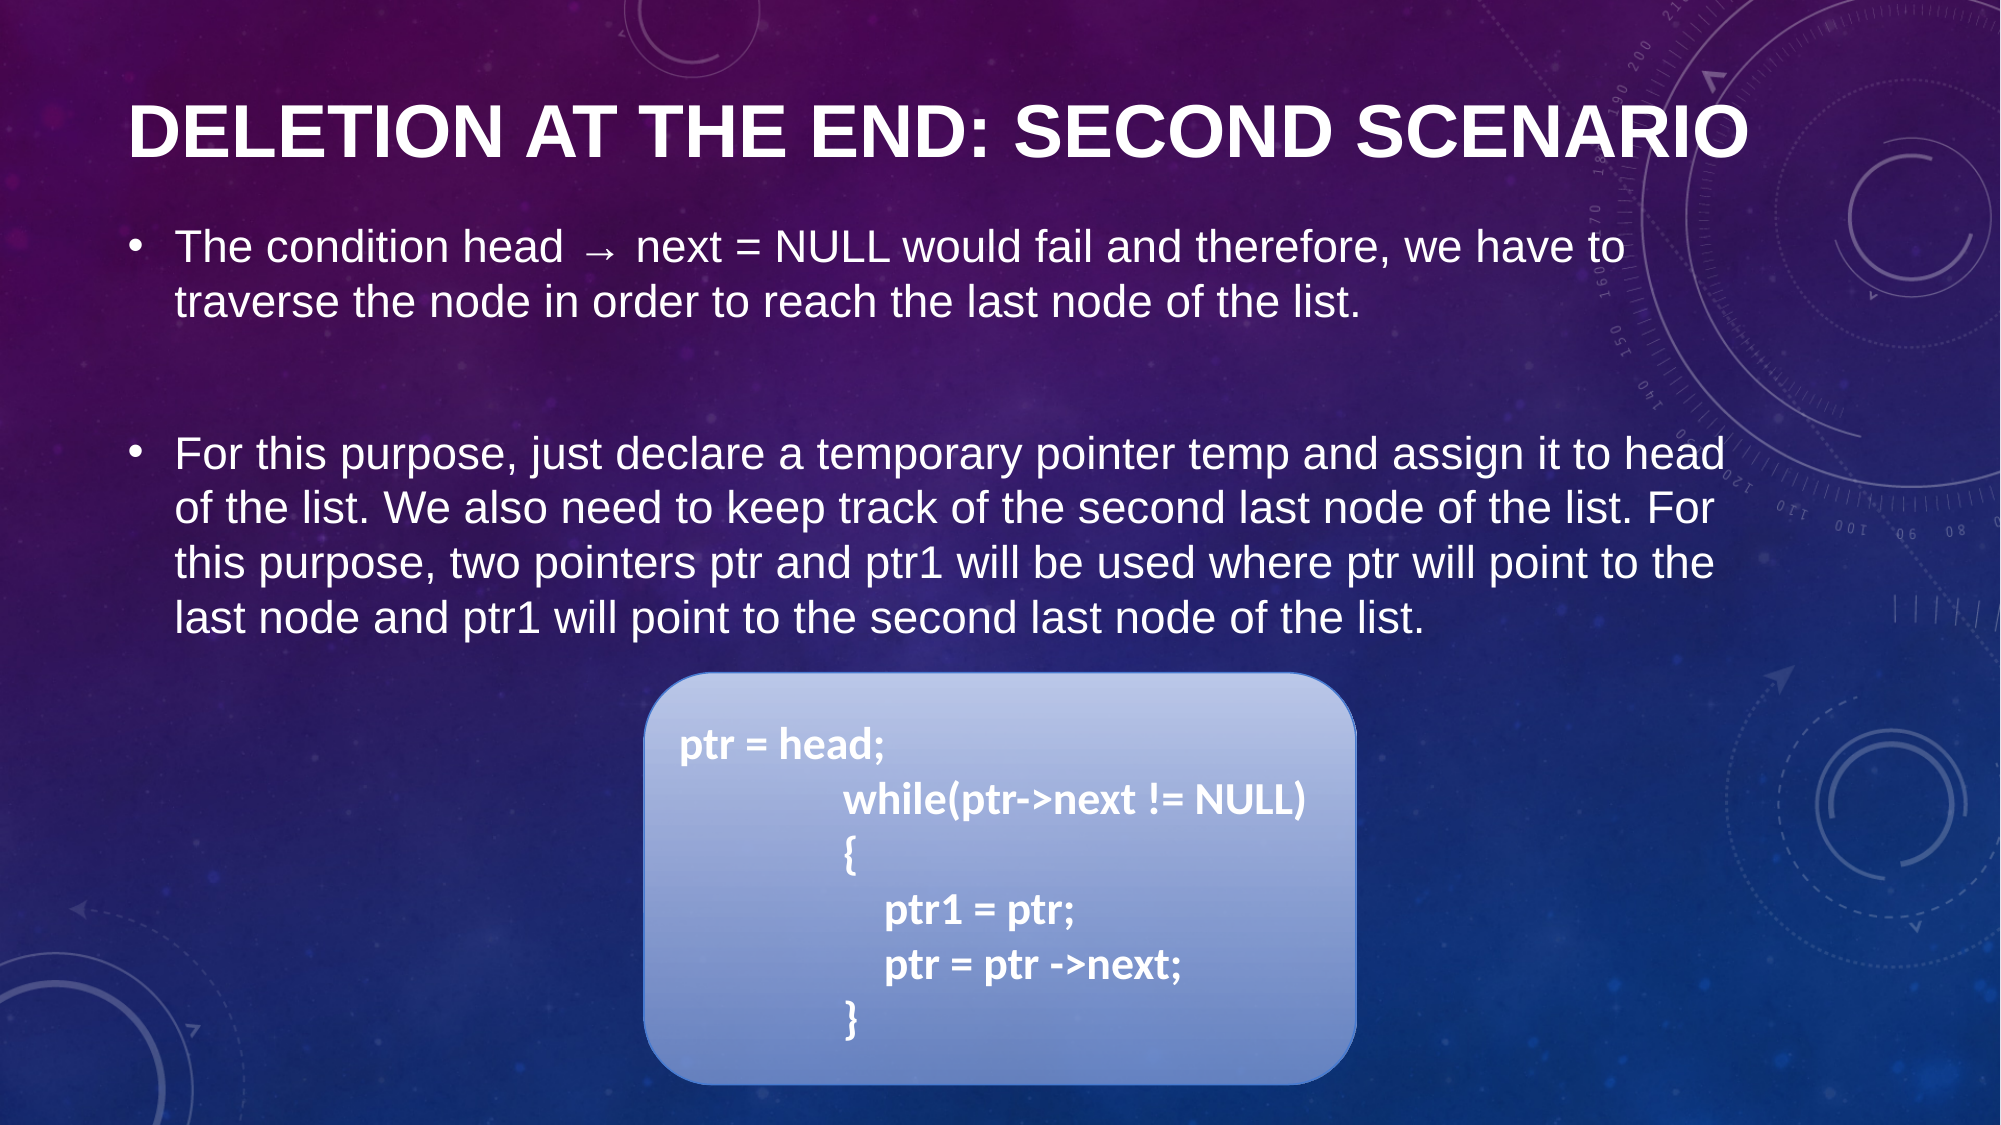

# Deletion at the end: second scenario
The condition head → next = NULL would fail and therefore, we have to traverse the node in order to reach the last node of the list.

For this purpose, just declare a temporary pointer temp and assign it to head of the list. We also need to keep track of the second last node of the list. For this purpose, two pointers ptr and ptr1 will be used where ptr will point to the last node and ptr1 will point to the second last node of the list.

ptr = head;
                while(ptr->next != NULL)
                {
                    ptr1 = ptr;
                    ptr = ptr ->next;
                }